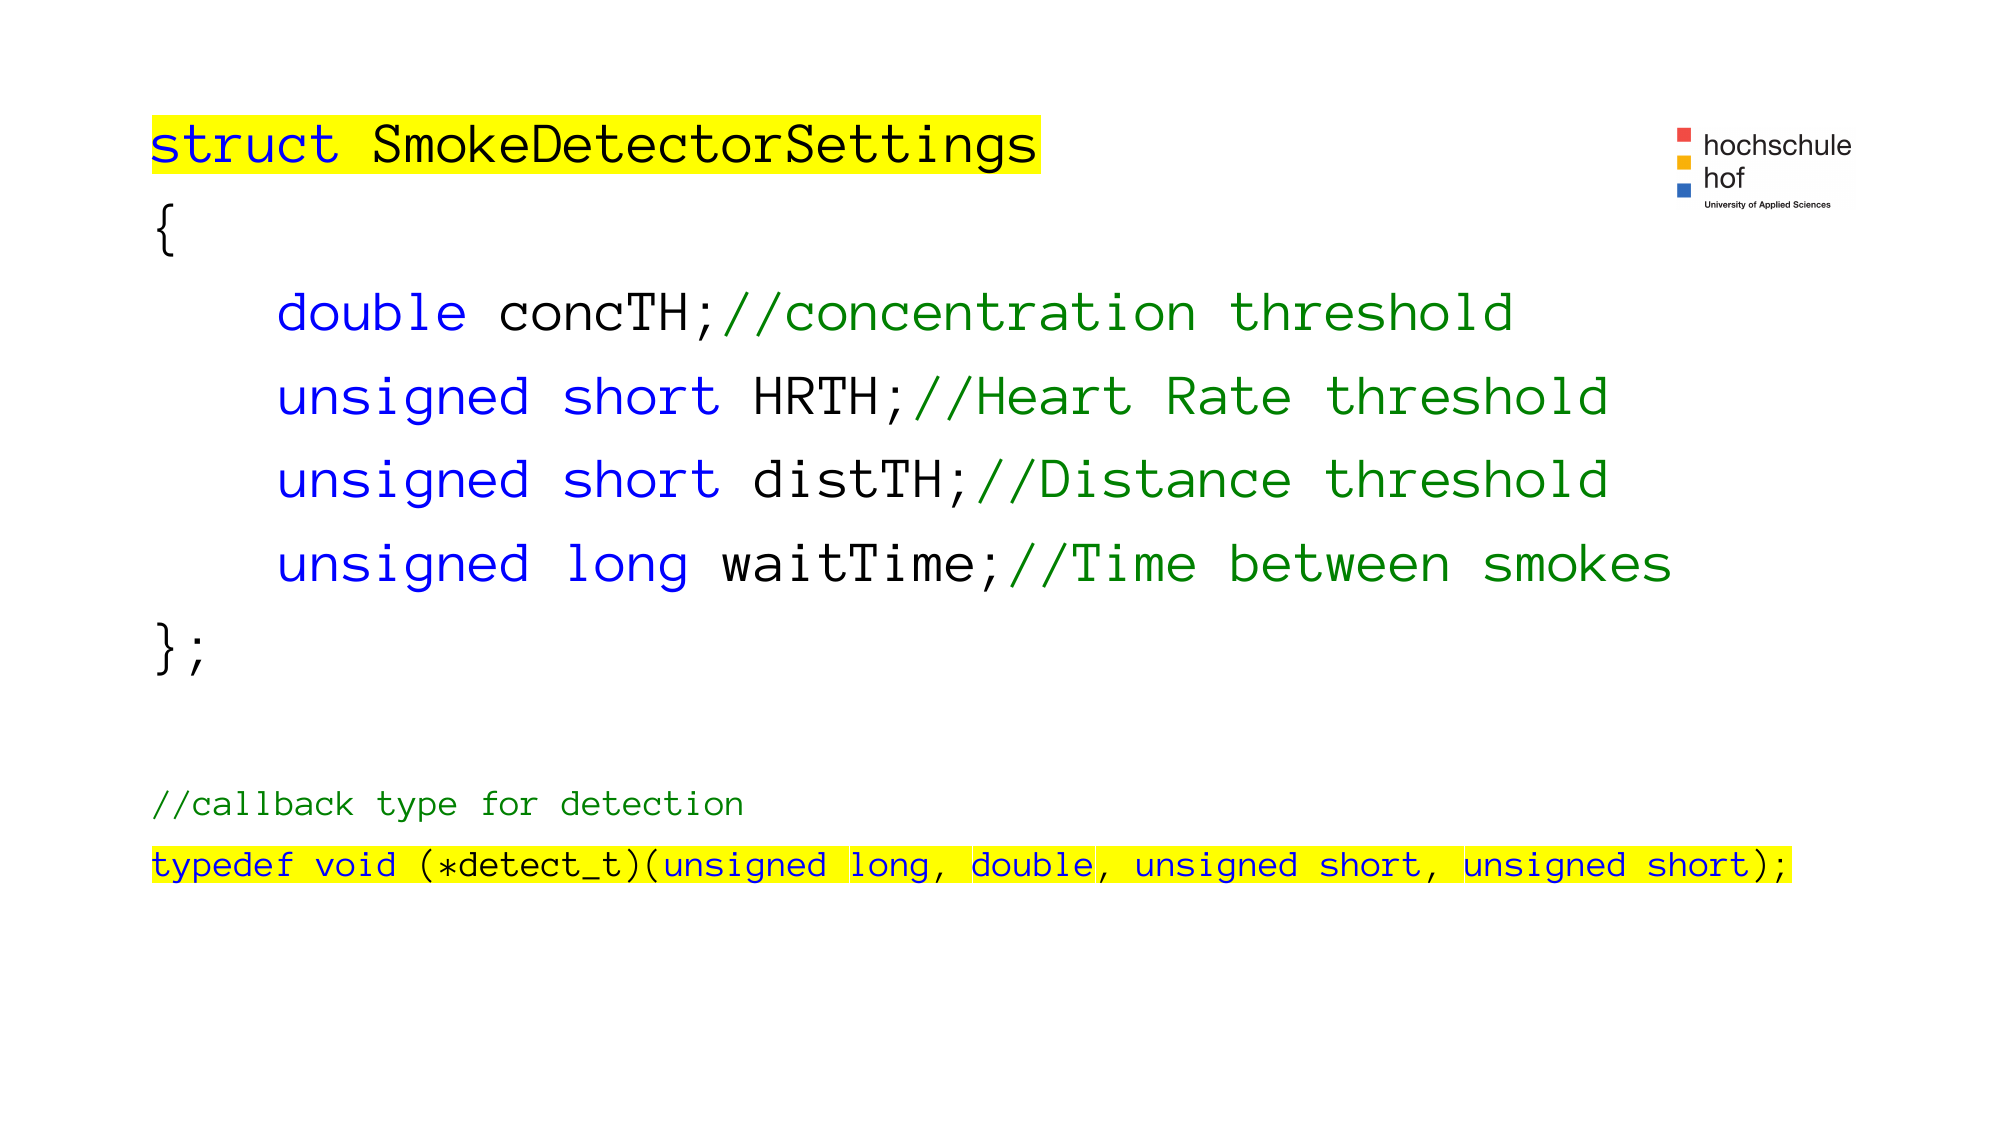

struct SmokeDetectorSettings
{
    double concTH;//concentration threshold
    unsigned short HRTH;//Heart Rate threshold
    unsigned short distTH;//Distance threshold
    unsigned long waitTime;//Time between smokes
};

//callback type for detection
typedef void (*detect_t)(unsigned long, double, unsigned short, unsigned short);